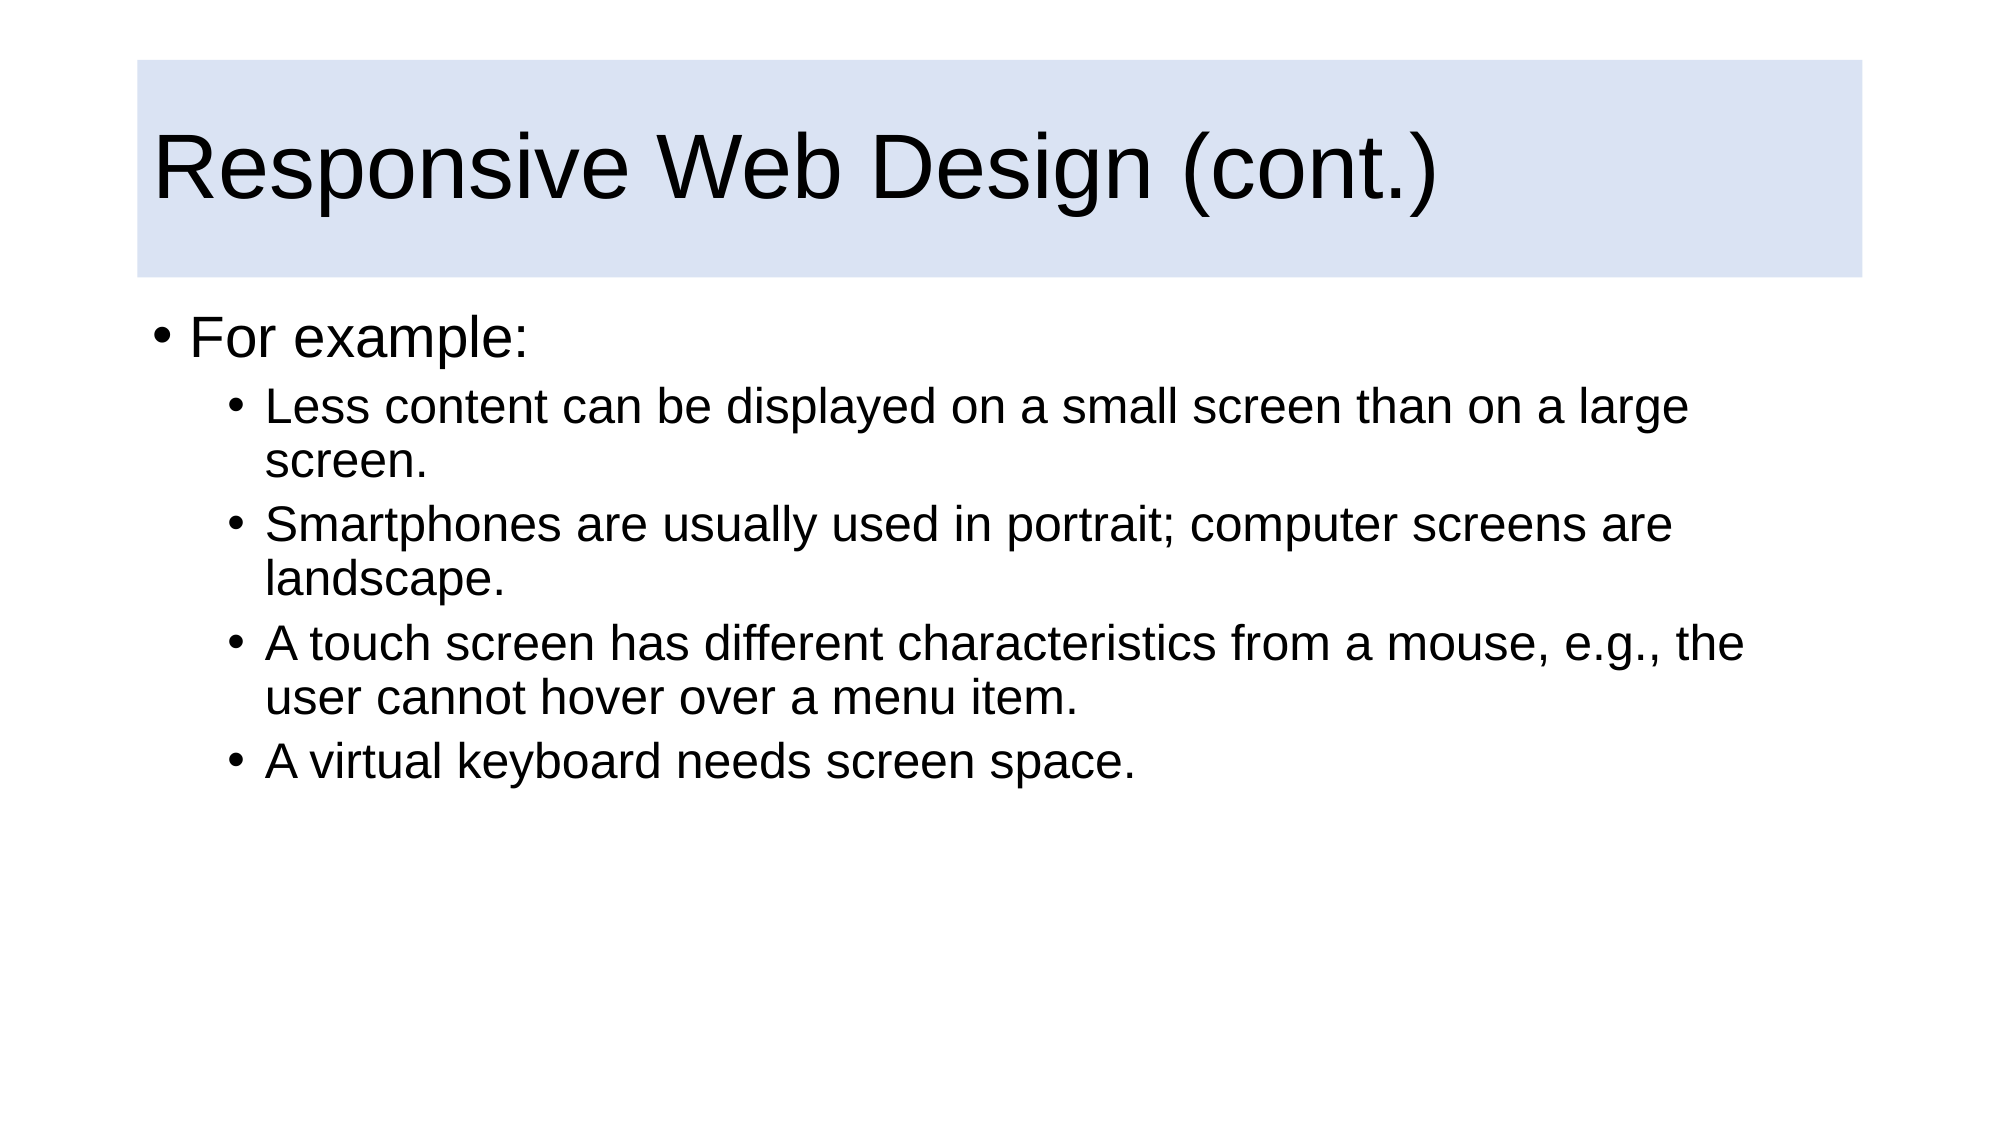

# Responsive Web Design (cont.)
For example:
Less content can be displayed on a small screen than on a large screen.
Smartphones are usually used in portrait; computer screens are landscape.
A touch screen has different characteristics from a mouse, e.g., the user cannot hover over a menu item.
A virtual keyboard needs screen space.